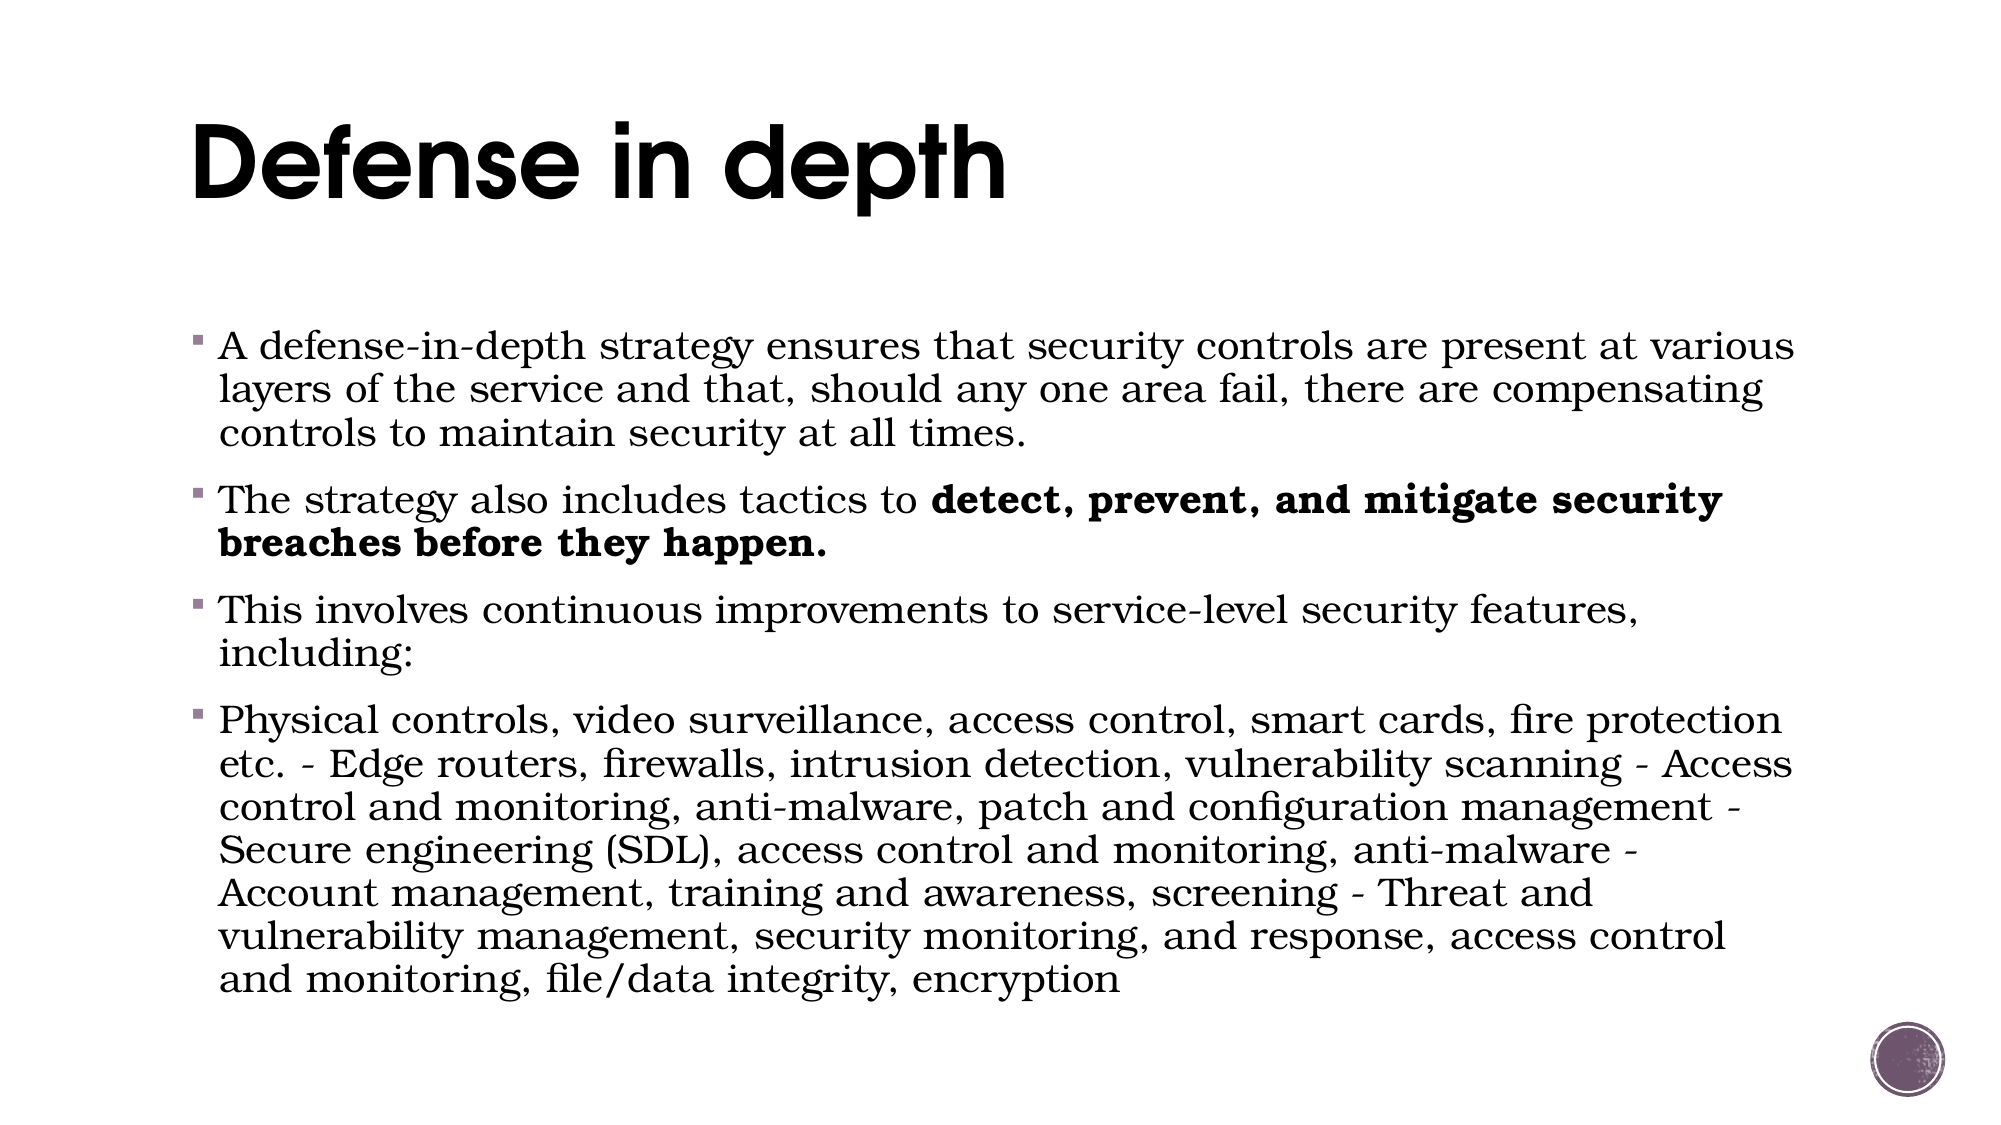

# Defense in depth
A defense-in-depth strategy ensures that security controls are present at various layers of the service and that, should any one area fail, there are compensating controls to maintain security at all times.
The strategy also includes tactics to detect, prevent, and mitigate security breaches before they happen.
This involves continuous improvements to service-level security features, including:
Physical controls, video surveillance, access control, smart cards, fire protection etc. - Edge routers, firewalls, intrusion detection, vulnerability scanning - Access control and monitoring, anti-malware, patch and configuration management - Secure engineering (SDL), access control and monitoring, anti-malware - Account management, training and awareness, screening - Threat and vulnerability management, security monitoring, and response, access control and monitoring, file/data integrity, encryption